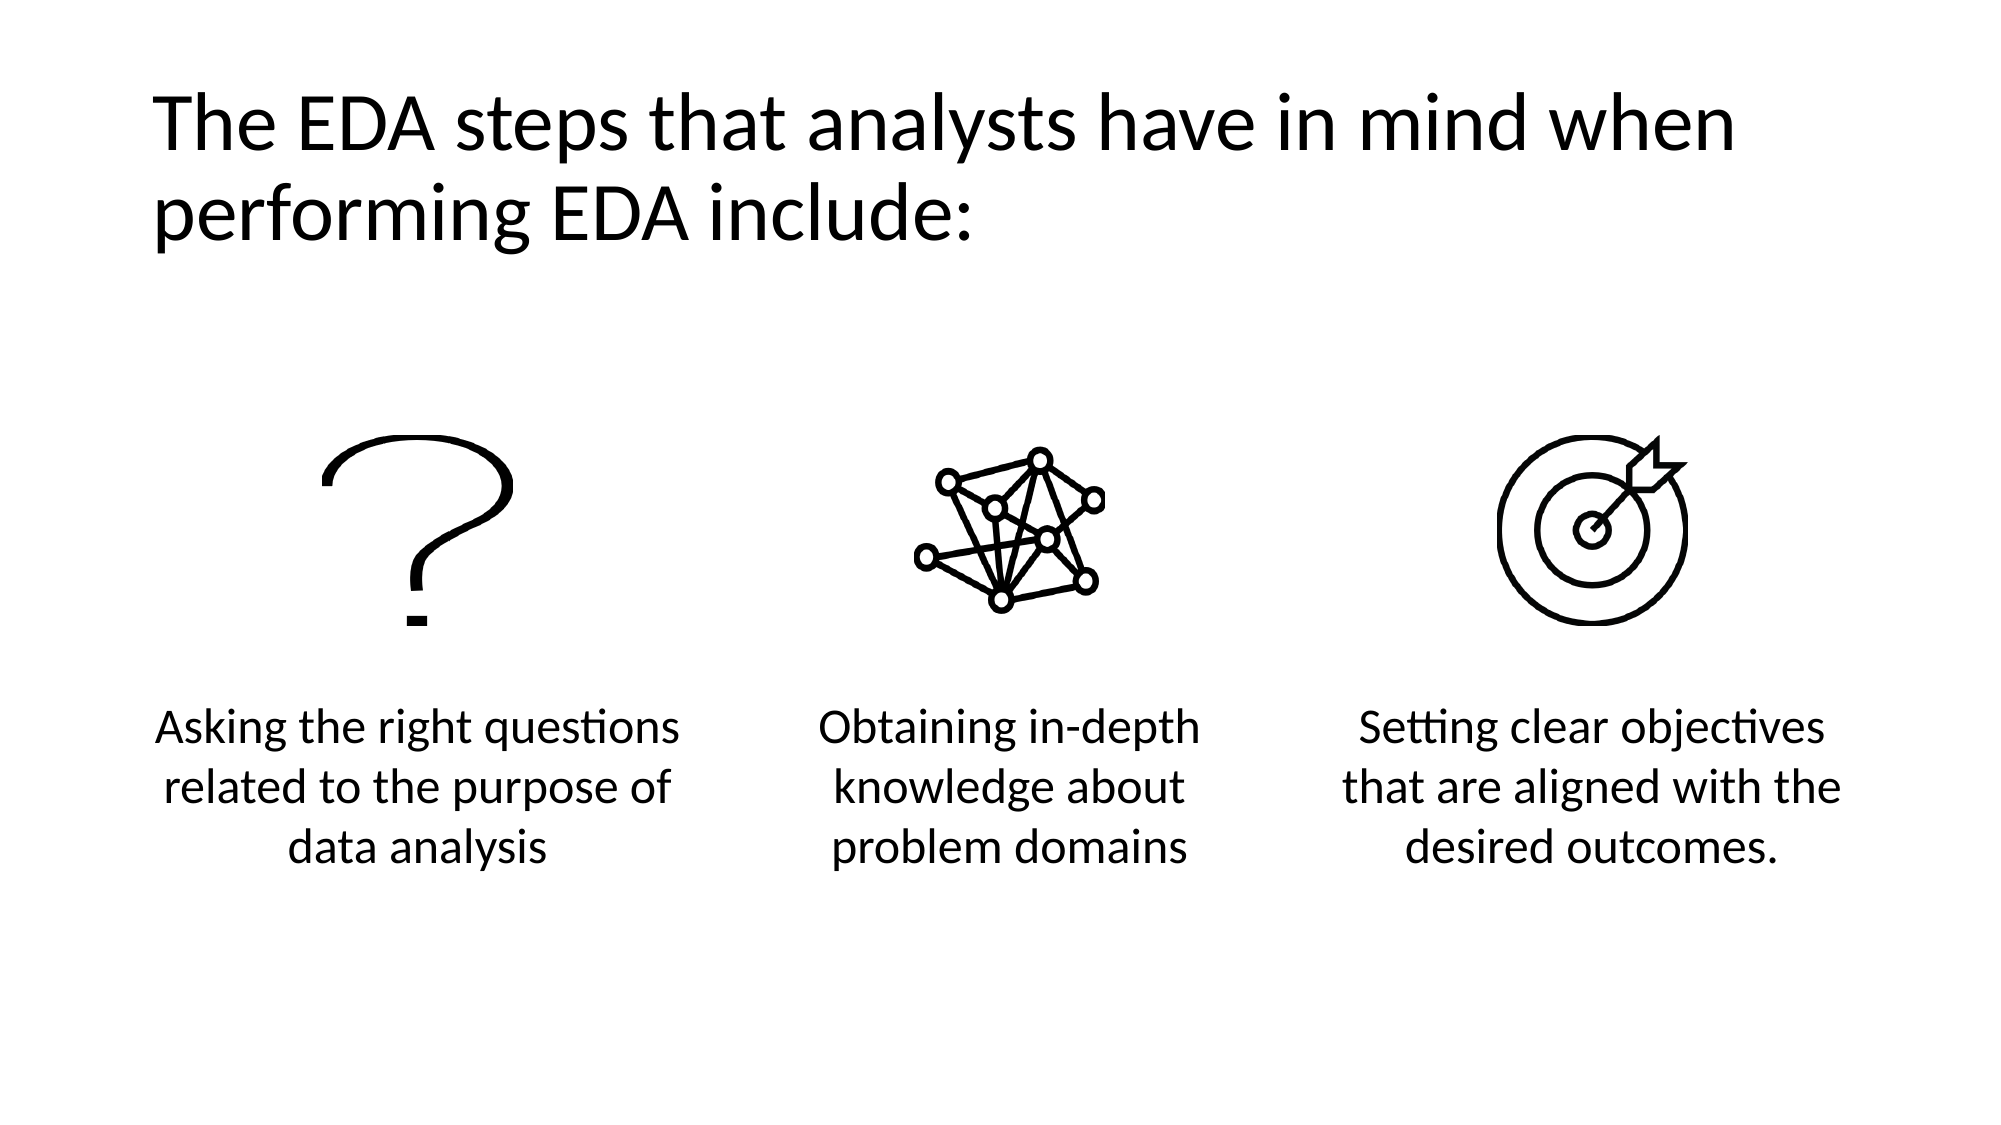

# The EDA steps that analysts have in mind when performing EDA include:
Asking the right questions related to the purpose of data analysis
Obtaining in-depth knowledge about problem domains
Setting clear objectives that are aligned with the desired outcomes.